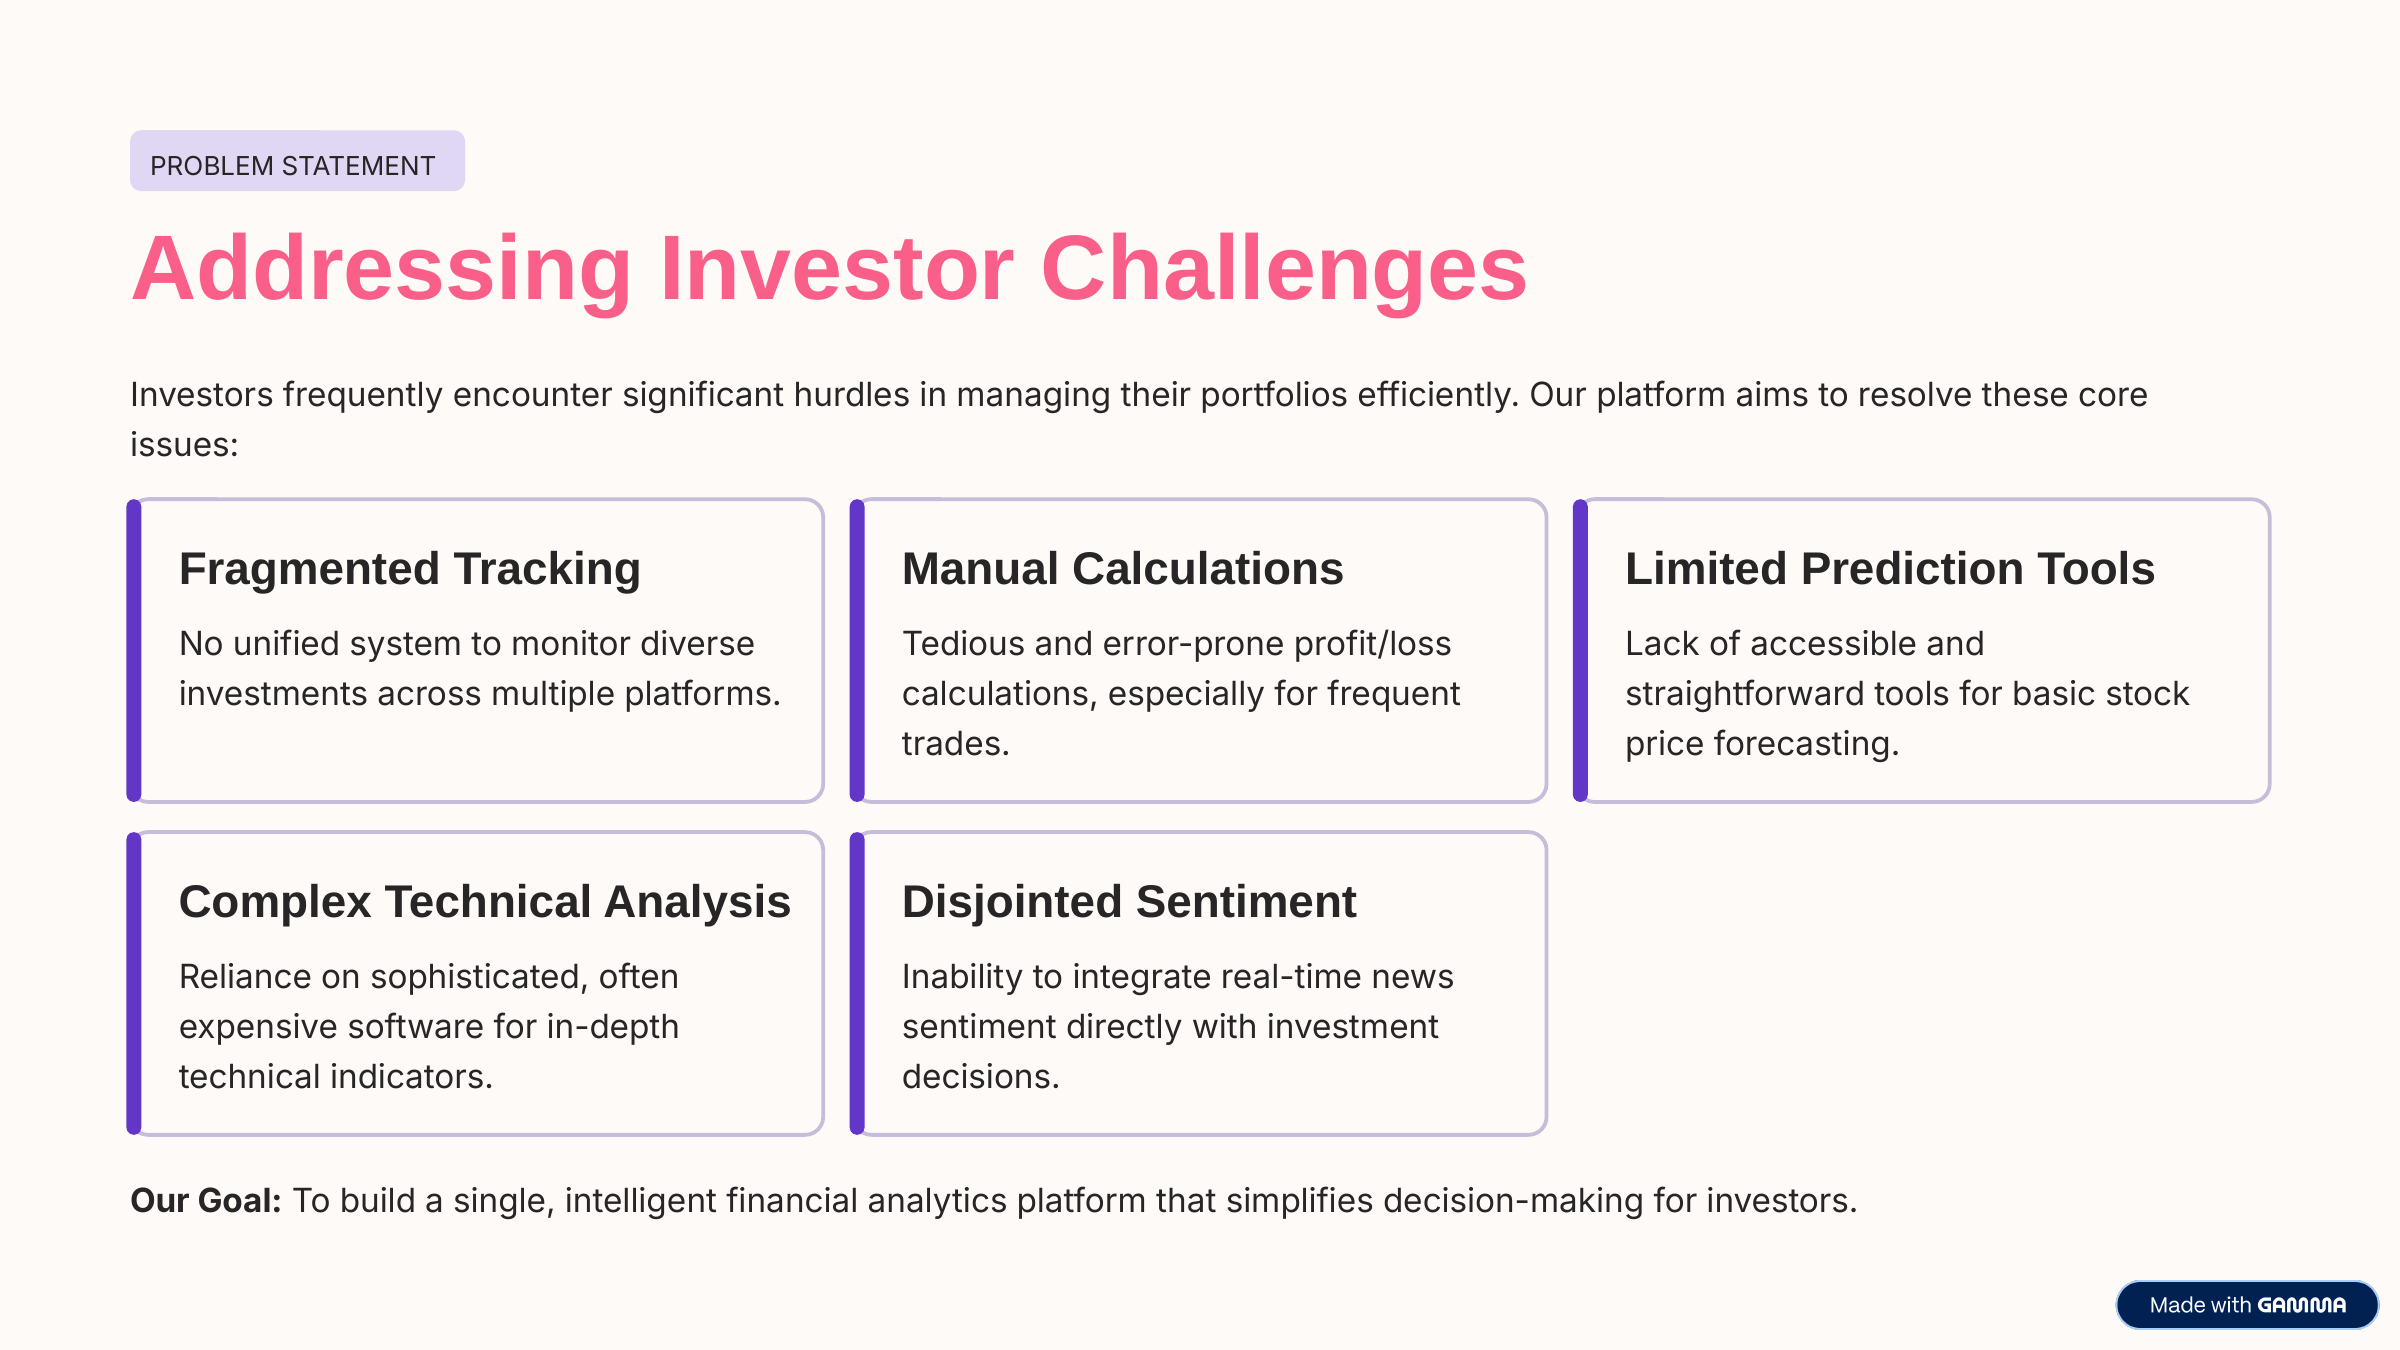

PROBLEM STATEMENT
Addressing Investor Challenges
Investors frequently encounter significant hurdles in managing their portfolios efficiently. Our platform aims to resolve these core issues:

Fragmented Tracking
Manual Calculations
Limited Prediction Tools
No unified system to monitor diverse investments across multiple platforms.
Tedious and error-prone profit/loss calculations, especially for frequent trades.
Lack of accessible and straightforward tools for basic stock price forecasting.

Complex Technical Analysis
Disjointed Sentiment
Reliance on sophisticated, often expensive software for in-depth technical indicators.
Inability to integrate real-time news sentiment directly with investment decisions.
Our Goal: To build a single, intelligent financial analytics platform that simplifies decision-making for investors.